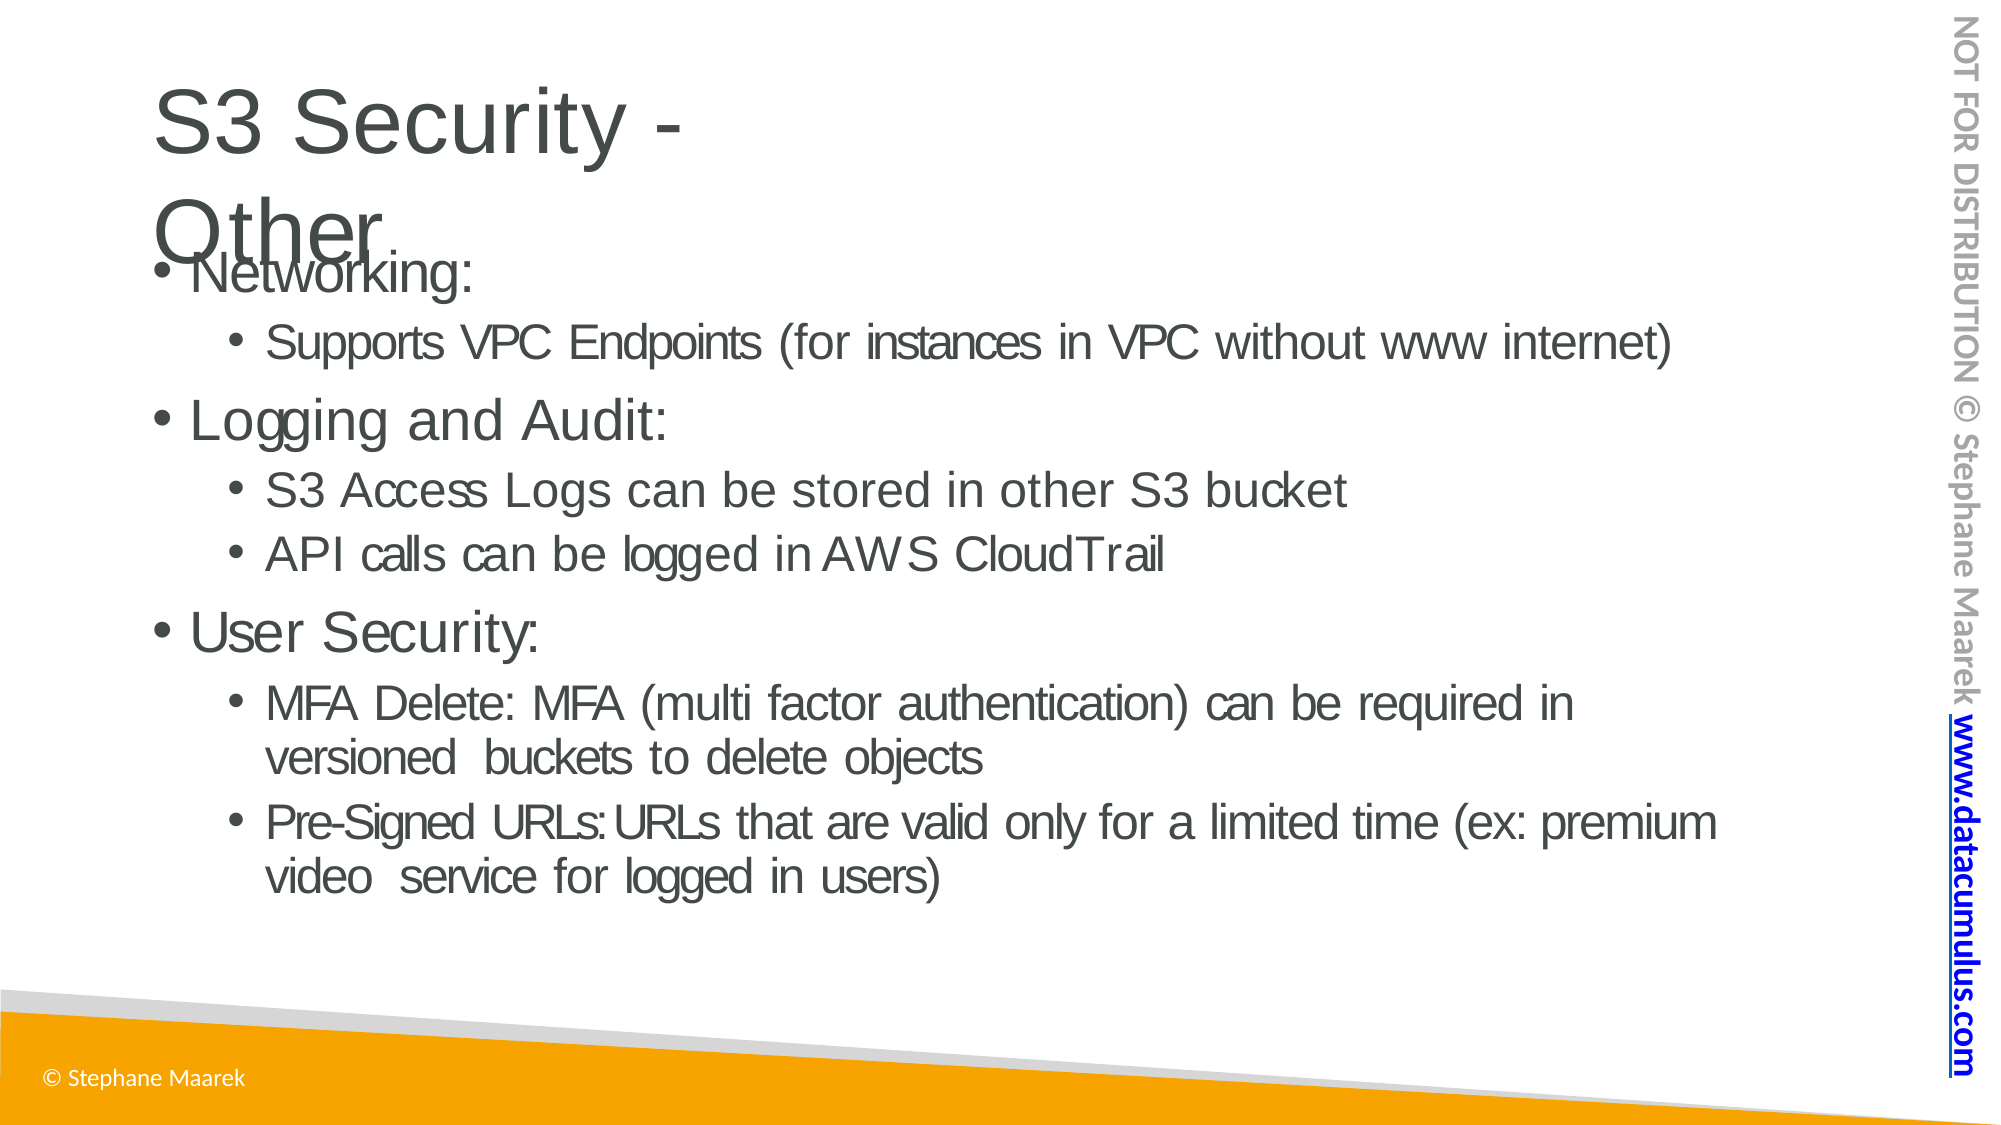

NOT FOR DISTRIBUTION © Stephane Maarek www.datacumulus.com
# S3 Security - Other
Networking:
Supports VPC Endpoints (for instances in VPC without www internet)
Logging and Audit:
S3 Access Logs can be stored in other S3 bucket
API calls can be logged in AWS CloudTrail
User Security:
MFA Delete: MFA (multi factor authentication) can be required in versioned  buckets to delete objects
Pre-Signed URLs: URLs that are valid only for a limited time (ex: premium video  service for logged in users)
© Stephane Maarek